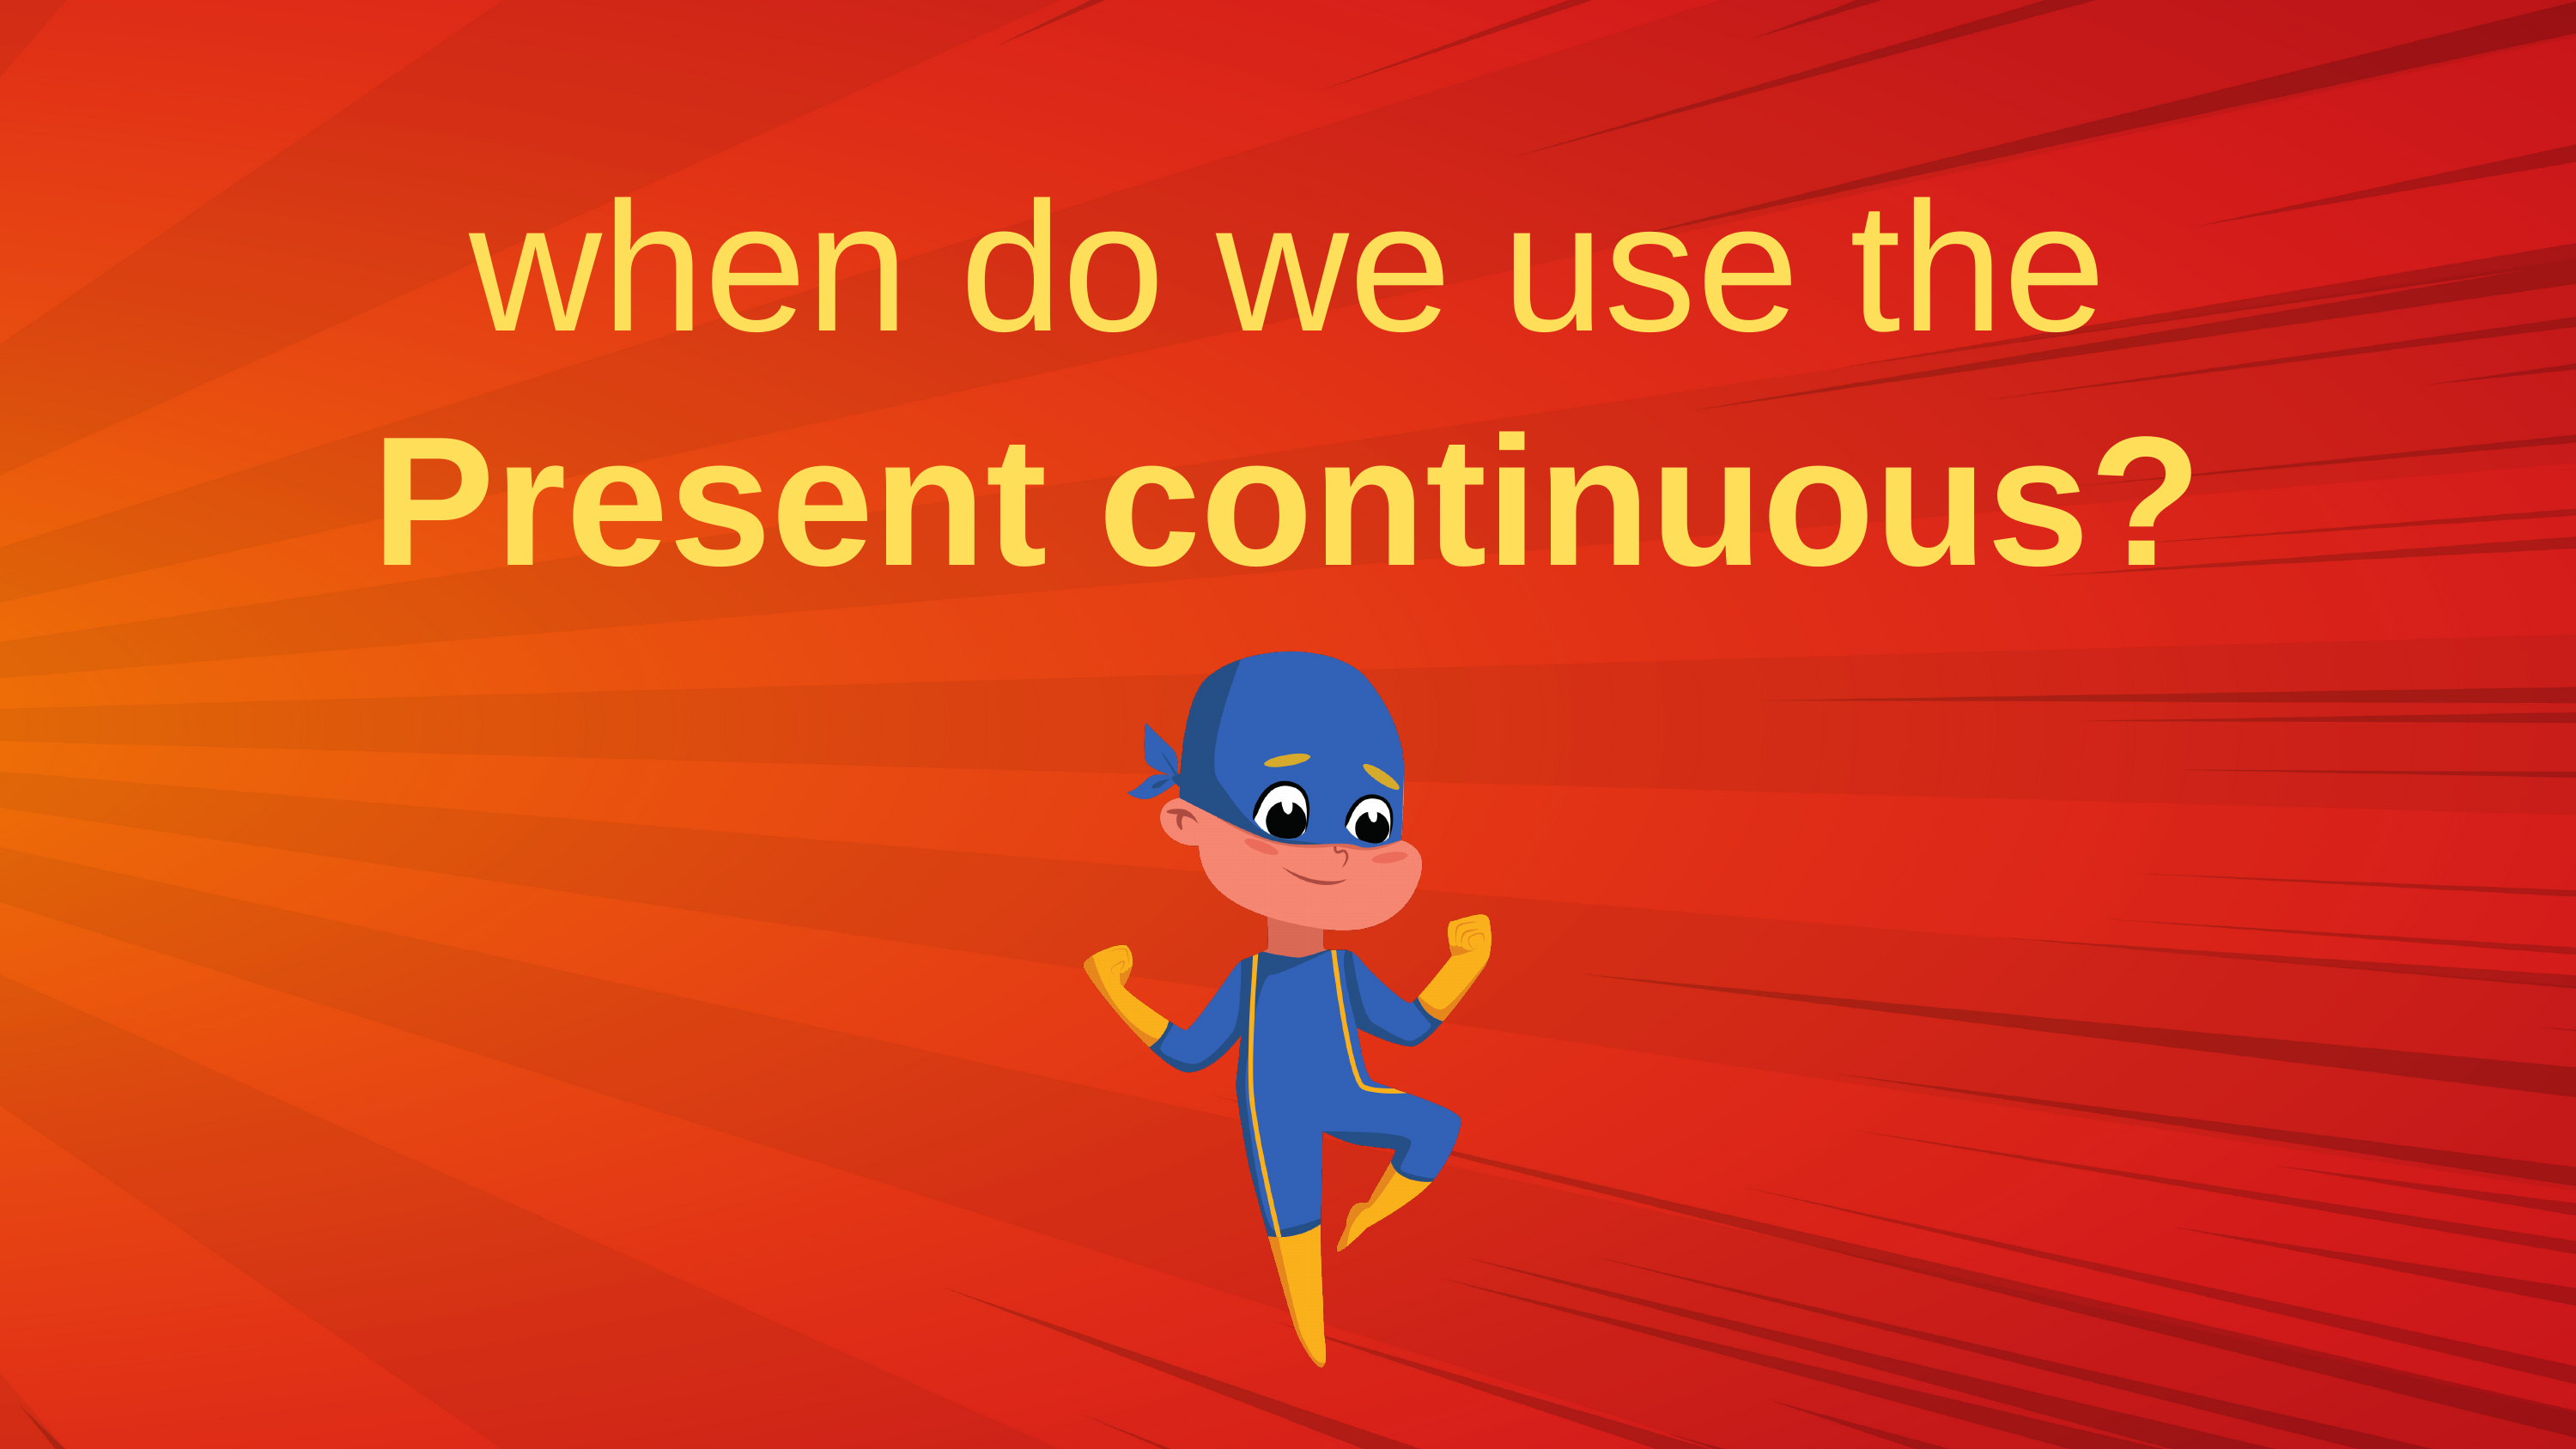

when do we use the Present continuous?